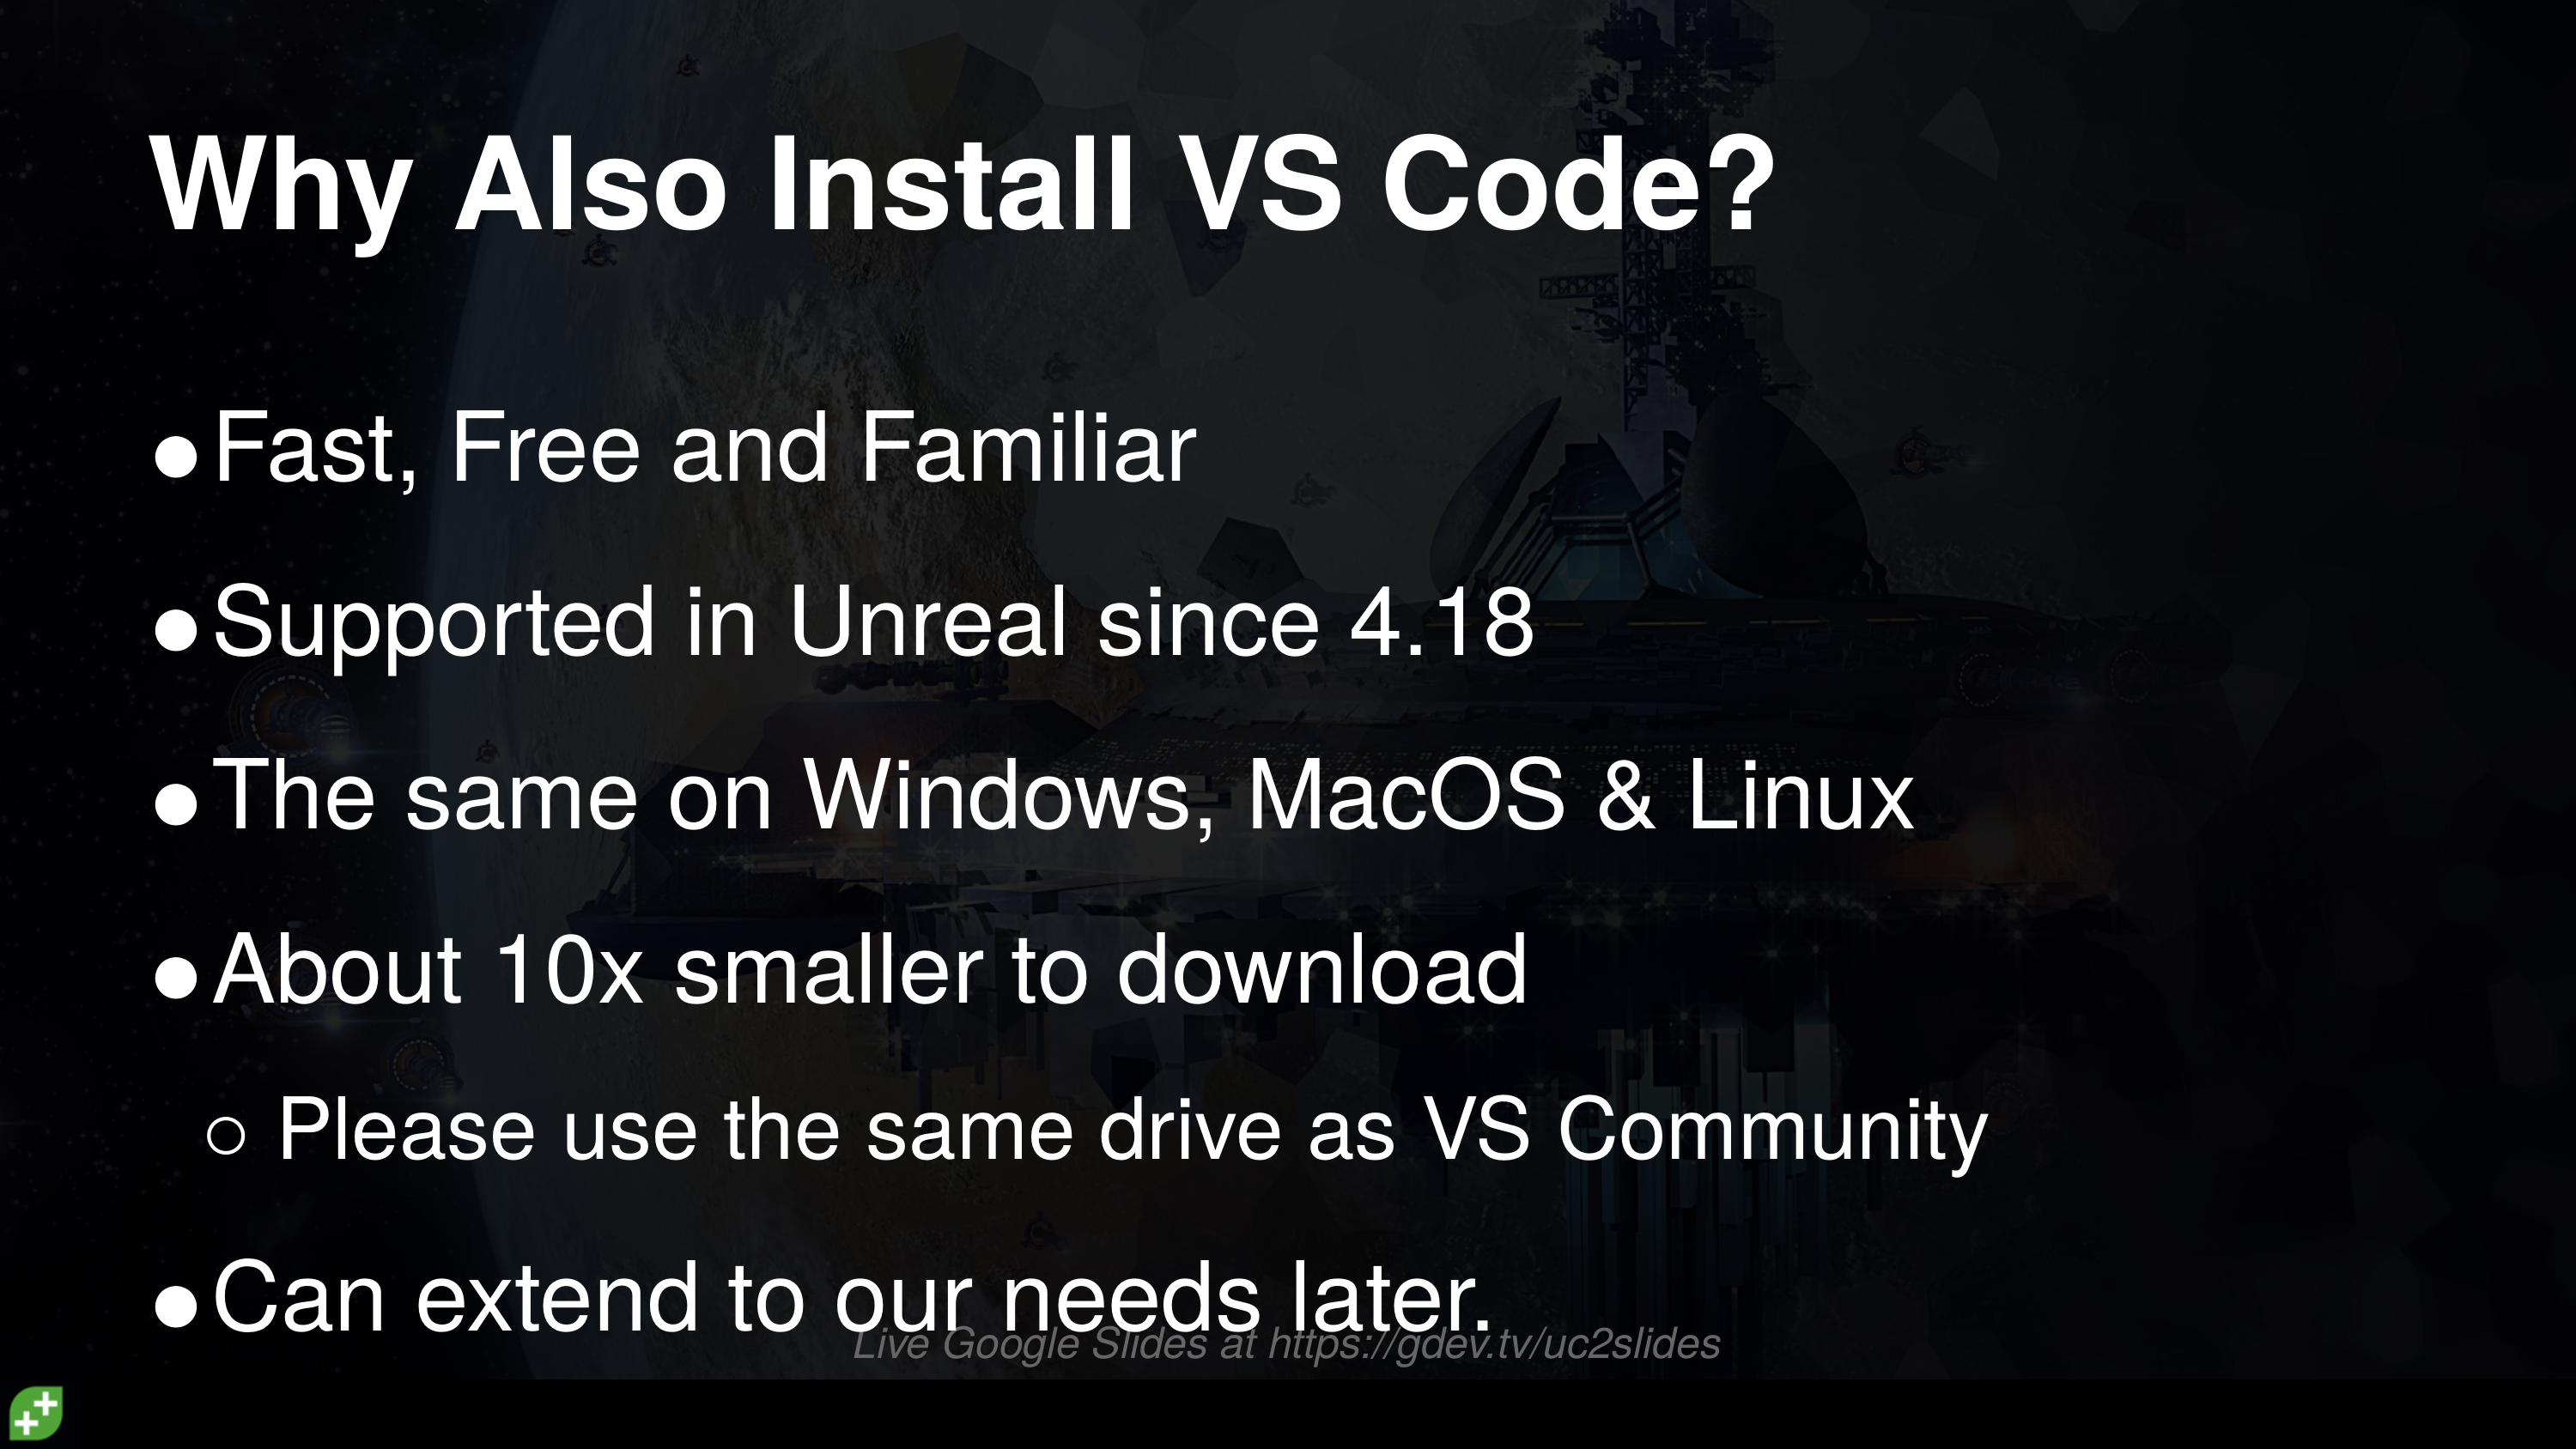

# Why Also Install VS Code?
Fast, Free and Familiar
Supported in Unreal since 4.18
The same on Windows, MacOS & Linux
About 10x smaller to download
Please use the same drive as VS Community
Can extend to our needs later.